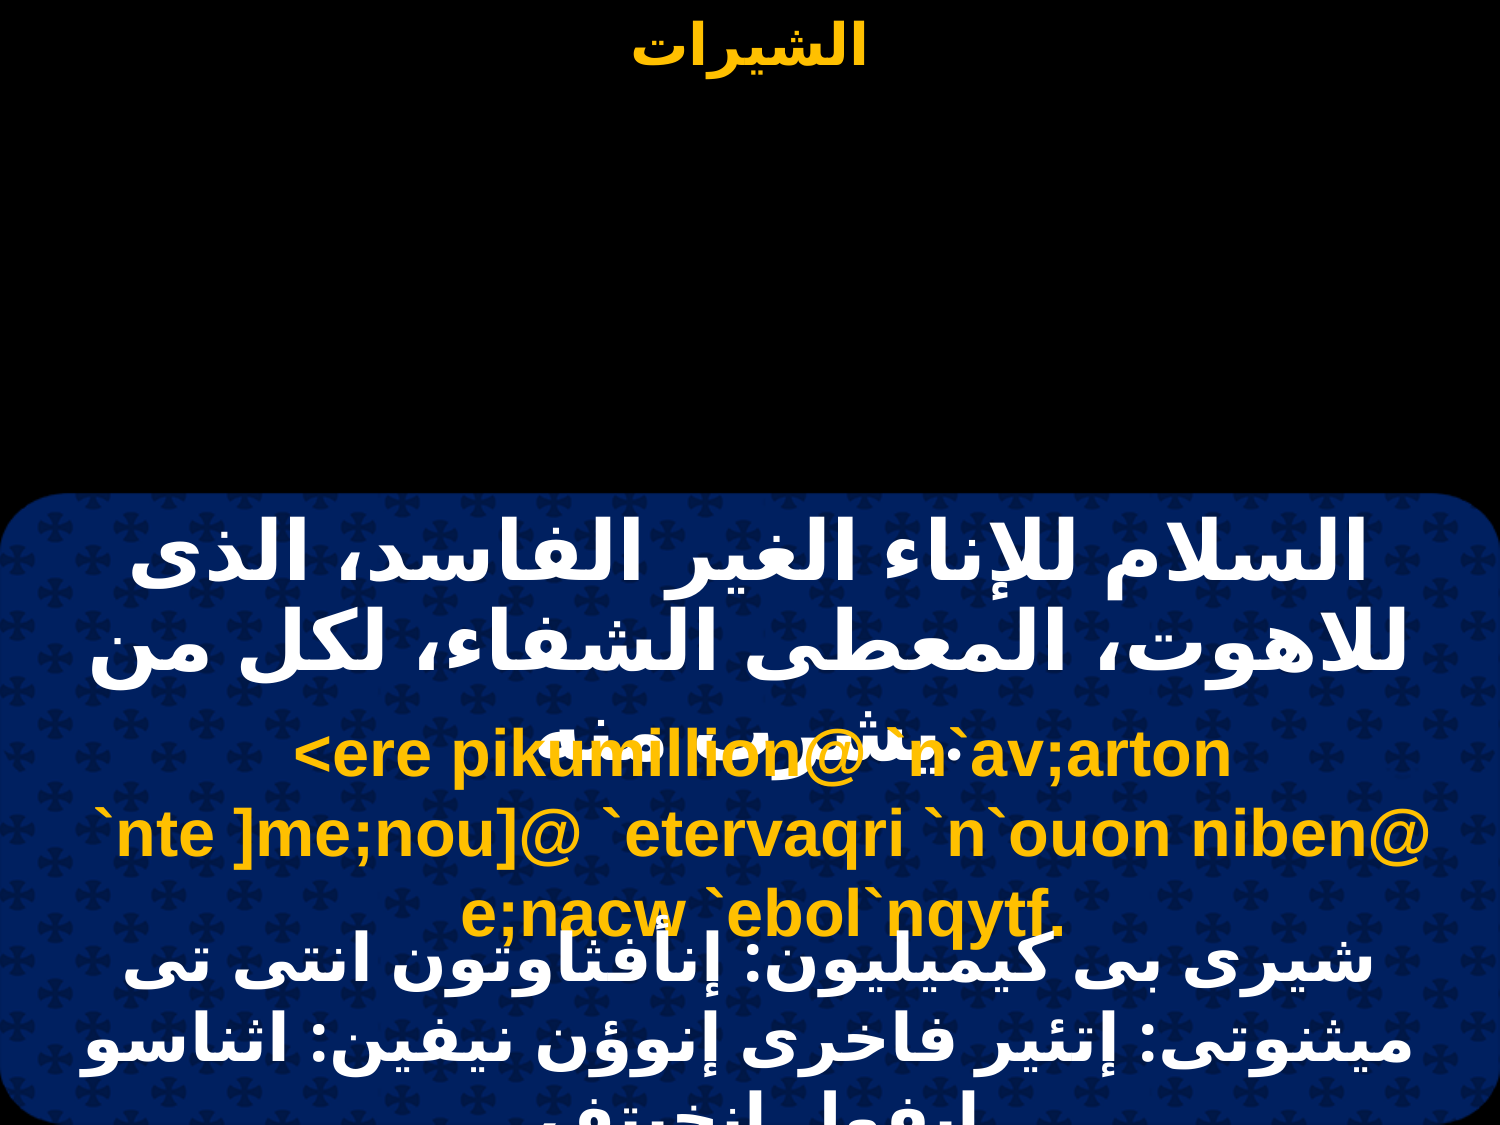

السلام للإناء الغير الفاسد، الذى للاهوت، المعطى الشفاء، لكل من يشرب منه.

<ere pikumillion@ `n`av;arton `nte ]me;nou]@ `etervaqri `n`ouon niben@ e;nacw `ebol`nqytf.

شيرى بى كيميليون: إنأفثاوتون انتى تى ميثنوتى: إتئير فاخرى إنوؤن نيفين: اثناسو ايفول إنخيتف.